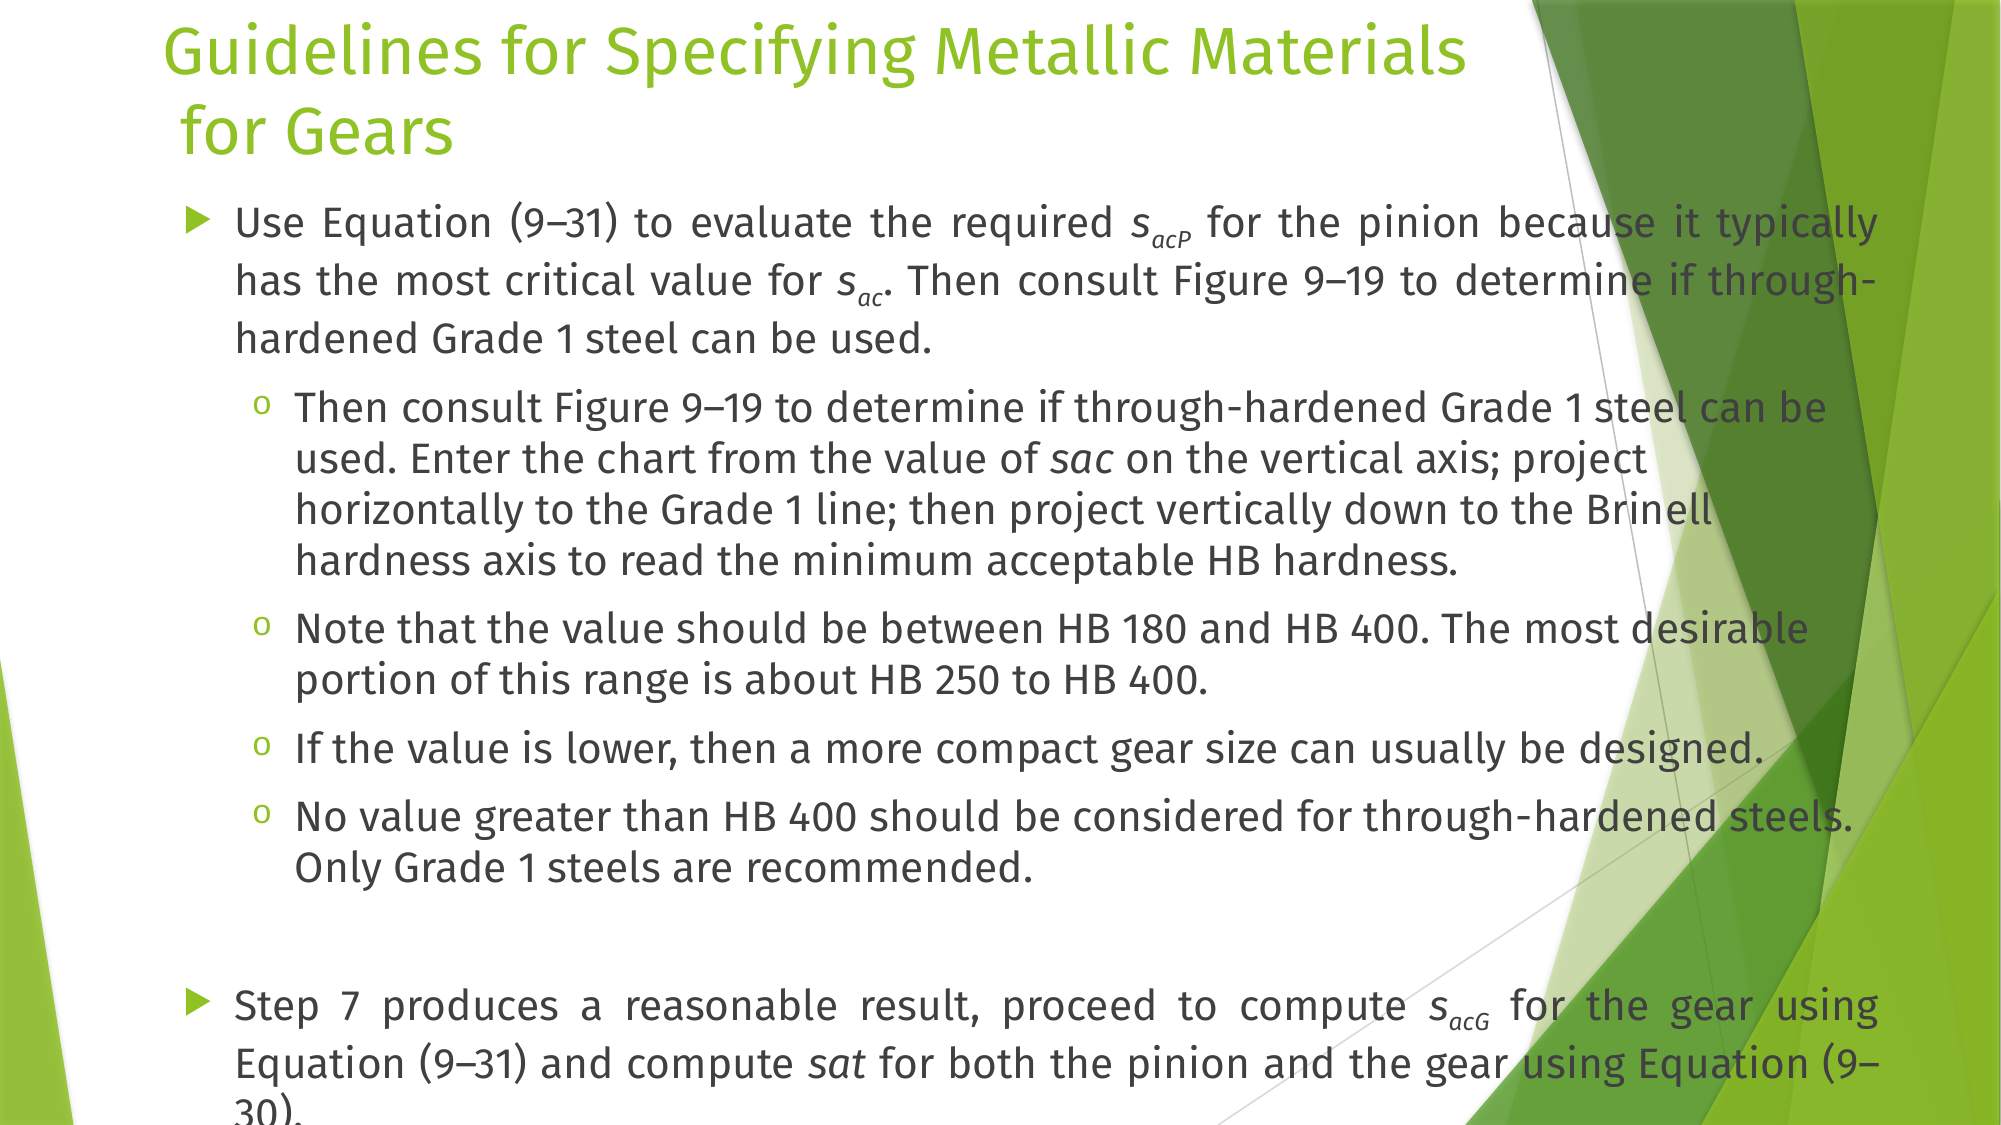

# Guidelines for Specifying Metallic Materials for Gears
Use Equation (9–31) to evaluate the required sacP for the pinion because it typically has the most critical value for sac. Then consult Figure 9–19 to determine if through-hardened Grade 1 steel can be used.
Then consult Figure 9–19 to determine if through-hardened Grade 1 steel can be used. Enter the chart from the value of sac on the vertical axis; project horizontally to the Grade 1 line; then project vertically down to the Brinell hardness axis to read the minimum acceptable HB hardness.
Note that the value should be between HB 180 and HB 400. The most desirable portion of this range is about HB 250 to HB 400.
If the value is lower, then a more compact gear size can usually be designed.
No value greater than HB 400 should be considered for through-hardened steels. Only Grade 1 steels are recommended.

Step 7 produces a reasonable result, proceed to compute sacG for the gear using Equation (9–31) and compute sat for both the pinion and the gear using Equation (9–30).